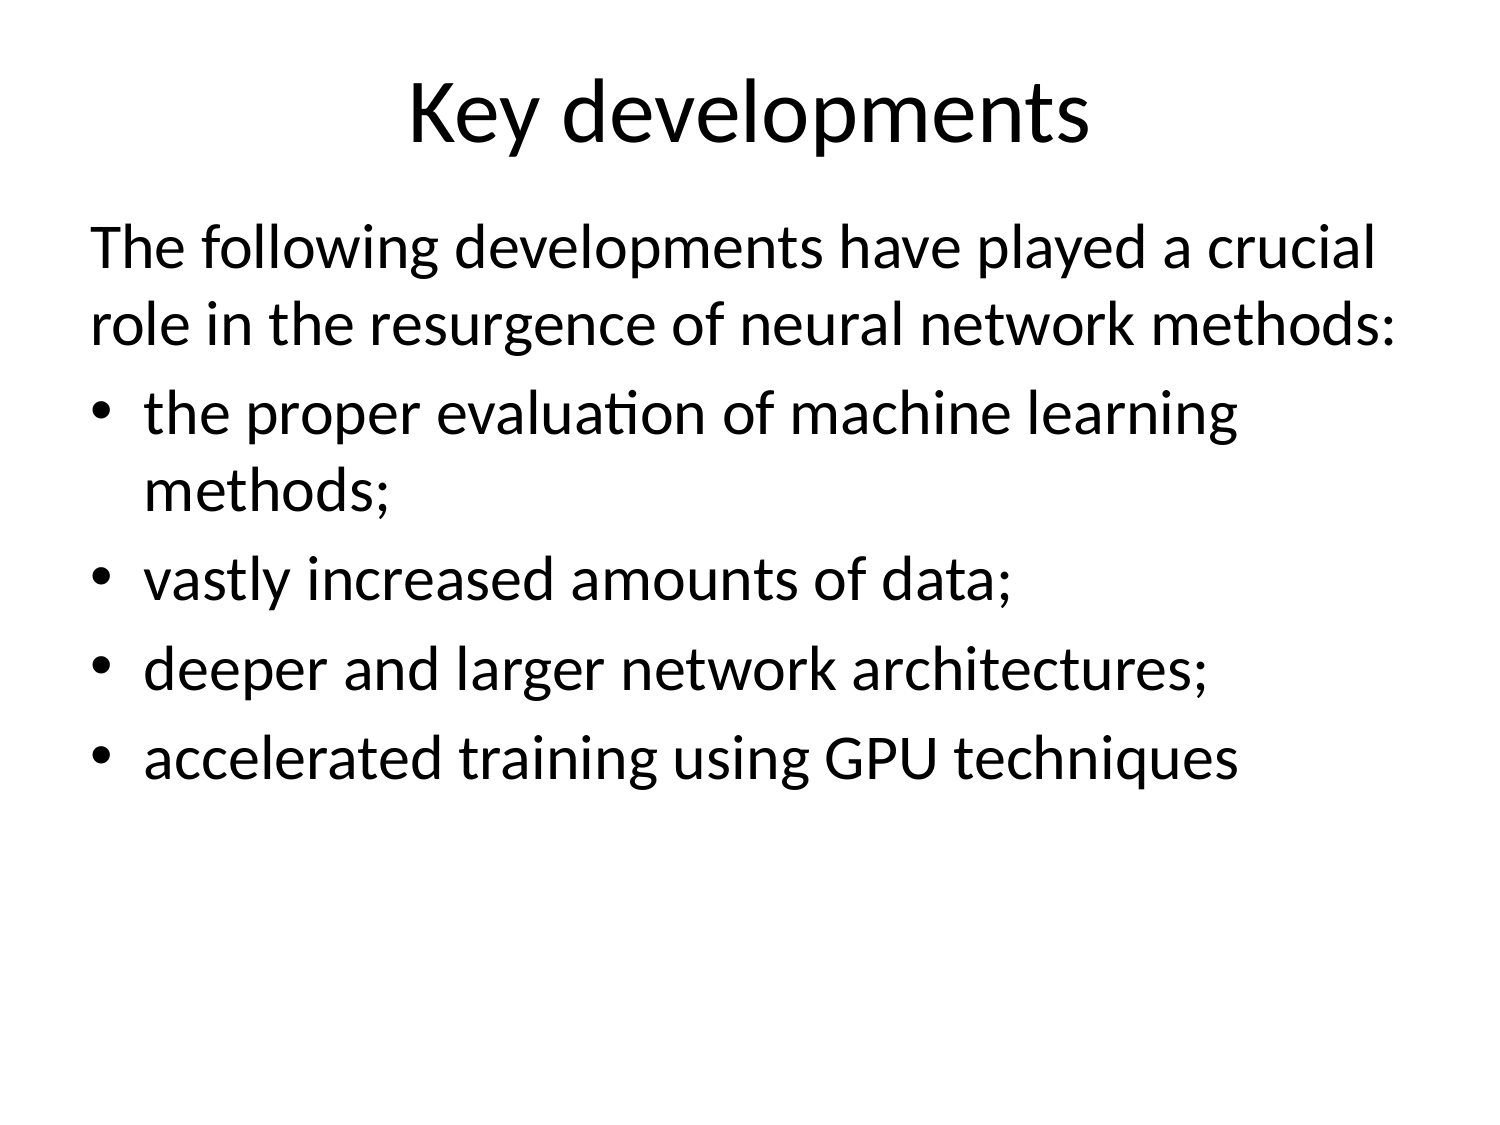

# Key developments
The following developments have played a crucial role in the resurgence of neural network methods:
the proper evaluation of machine learning methods;
vastly increased amounts of data;
deeper and larger network architectures;
accelerated training using GPU techniques